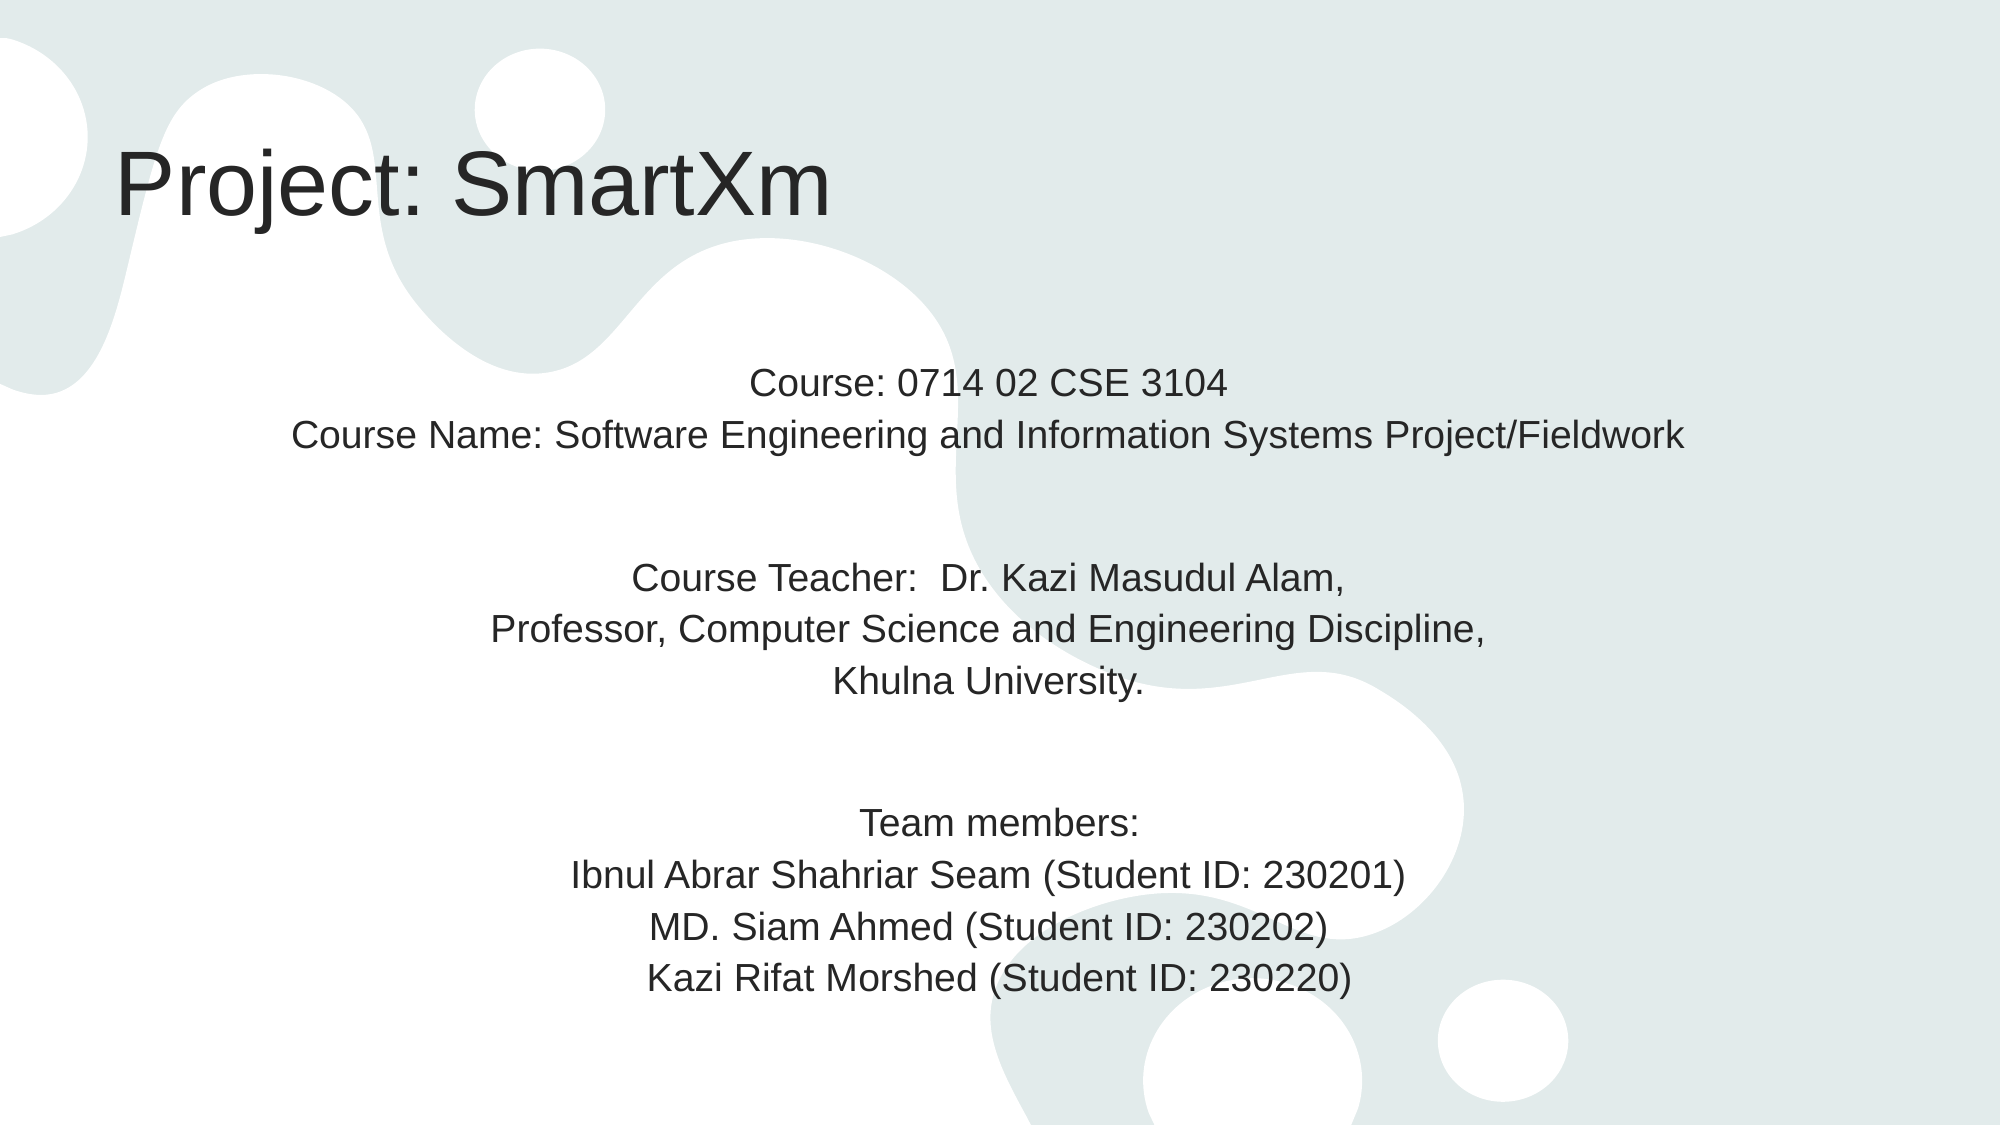

# Project: SmartXm
Course: 0714 02 CSE 3104 
Course Name: Software Engineering and Information Systems Project/Fieldwork

Course Teacher:  Dr. Kazi Masudul Alam, 
Professor, Computer Science and Engineering Discipline, 
Khulna University.

Team members:
Ibnul Abrar Shahriar Seam (Student ID: 230201) 
MD. Siam Ahmed (Student ID: 230202) 
Kazi Rifat Morshed (Student ID: 230220)